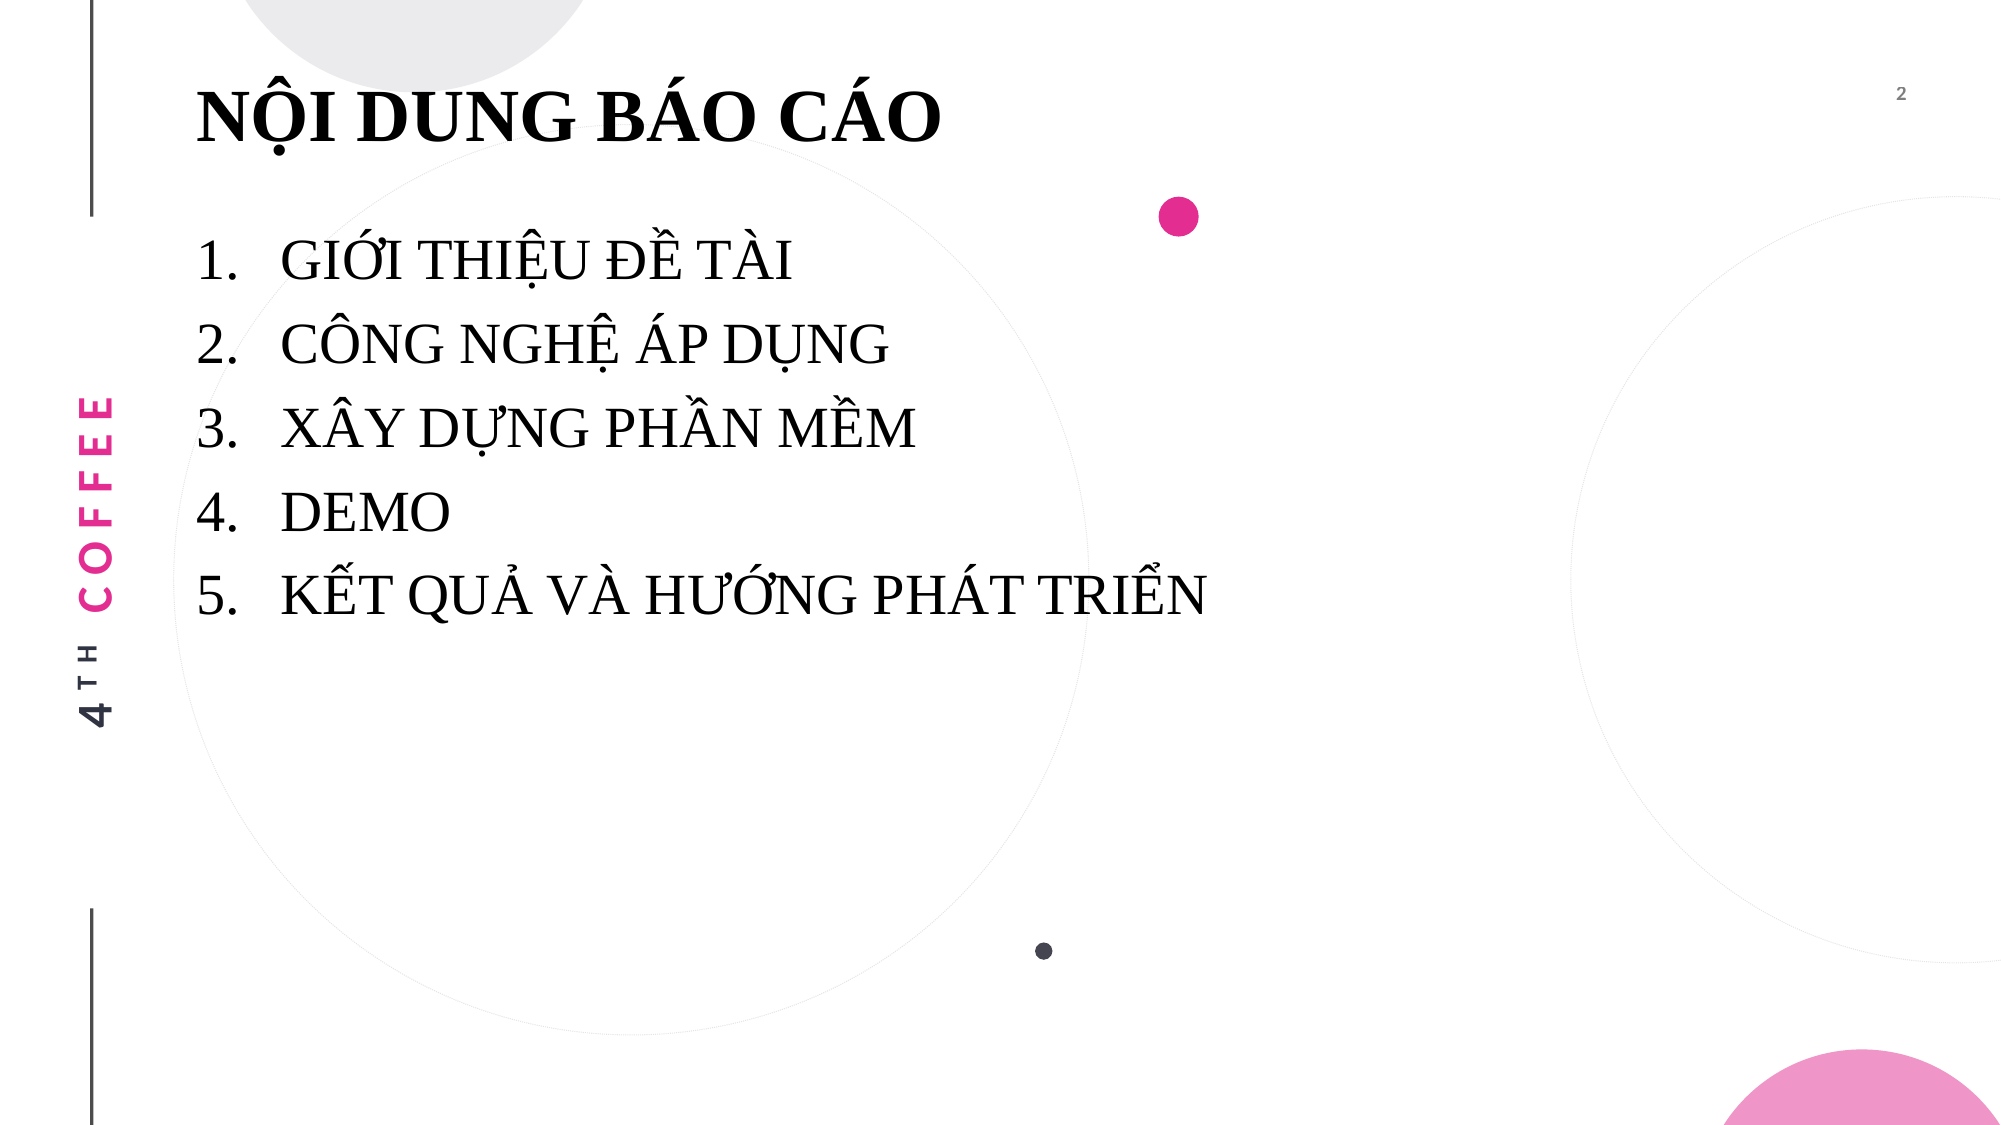

# NỘI DUNG BÁO CÁO
GIỚI THIỆU ĐỀ TÀI
CÔNG NGHỆ ÁP DỤNG
XÂY DỰNG PHẦN MỀM
DEMO
KẾT QUẢ VÀ HƯỚNG PHÁT TRIỂN